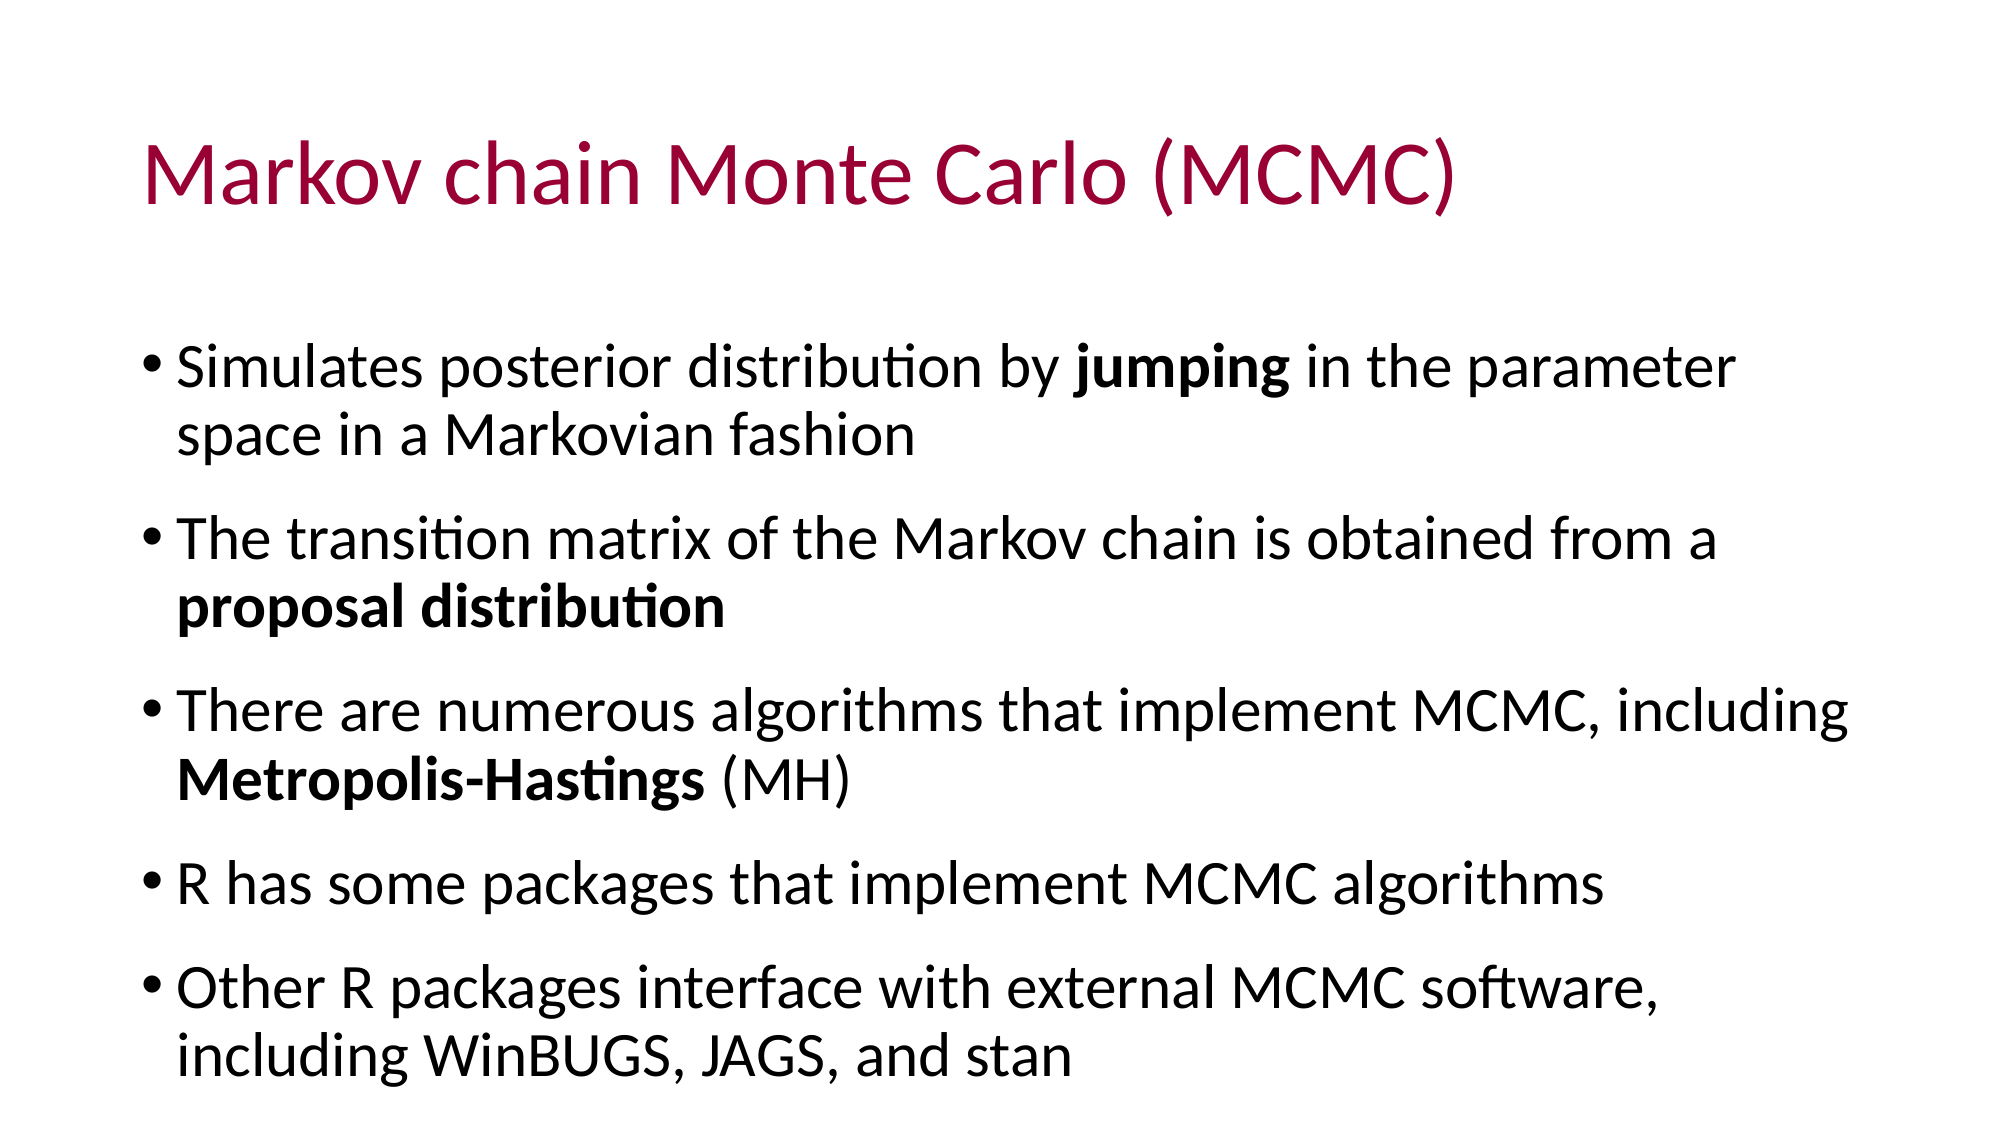

# Markov chain Monte Carlo (MCMC)
Simulates posterior distribution by jumping in the parameter space in a Markovian fashion
The transition matrix of the Markov chain is obtained from a proposal distribution
There are numerous algorithms that implement MCMC, including Metropolis-Hastings (MH)
R has some packages that implement MCMC algorithms
Other R packages interface with external MCMC software, including WinBUGS, JAGS, and stan